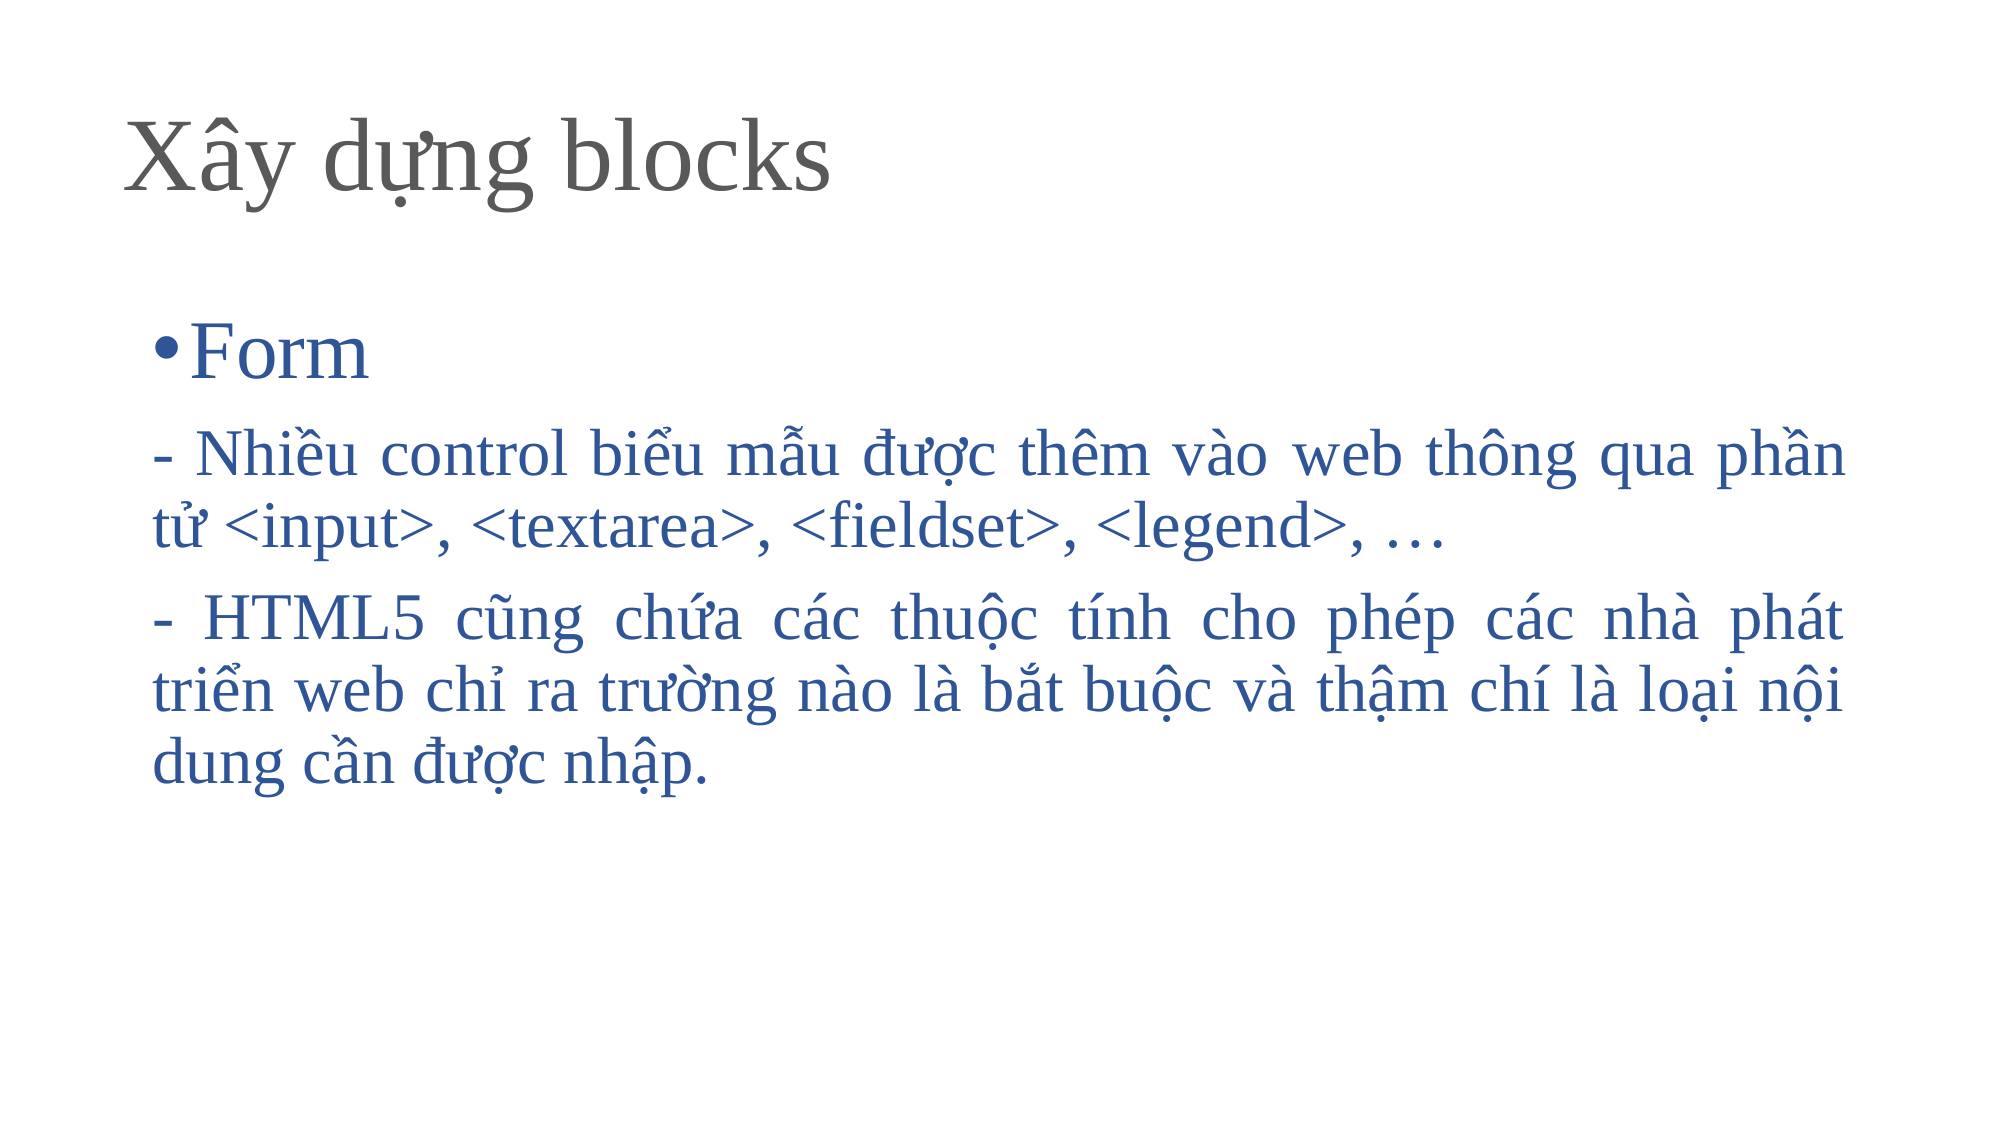

# Xây dựng blocks
Form
- Nhiều control biểu mẫu được thêm vào web thông qua phần tử <input>, <textarea>, <fieldset>, <legend>, …
- HTML5 cũng chứa các thuộc tính cho phép các nhà phát triển web chỉ ra trường nào là bắt buộc và thậm chí là loại nội dung cần được nhập.